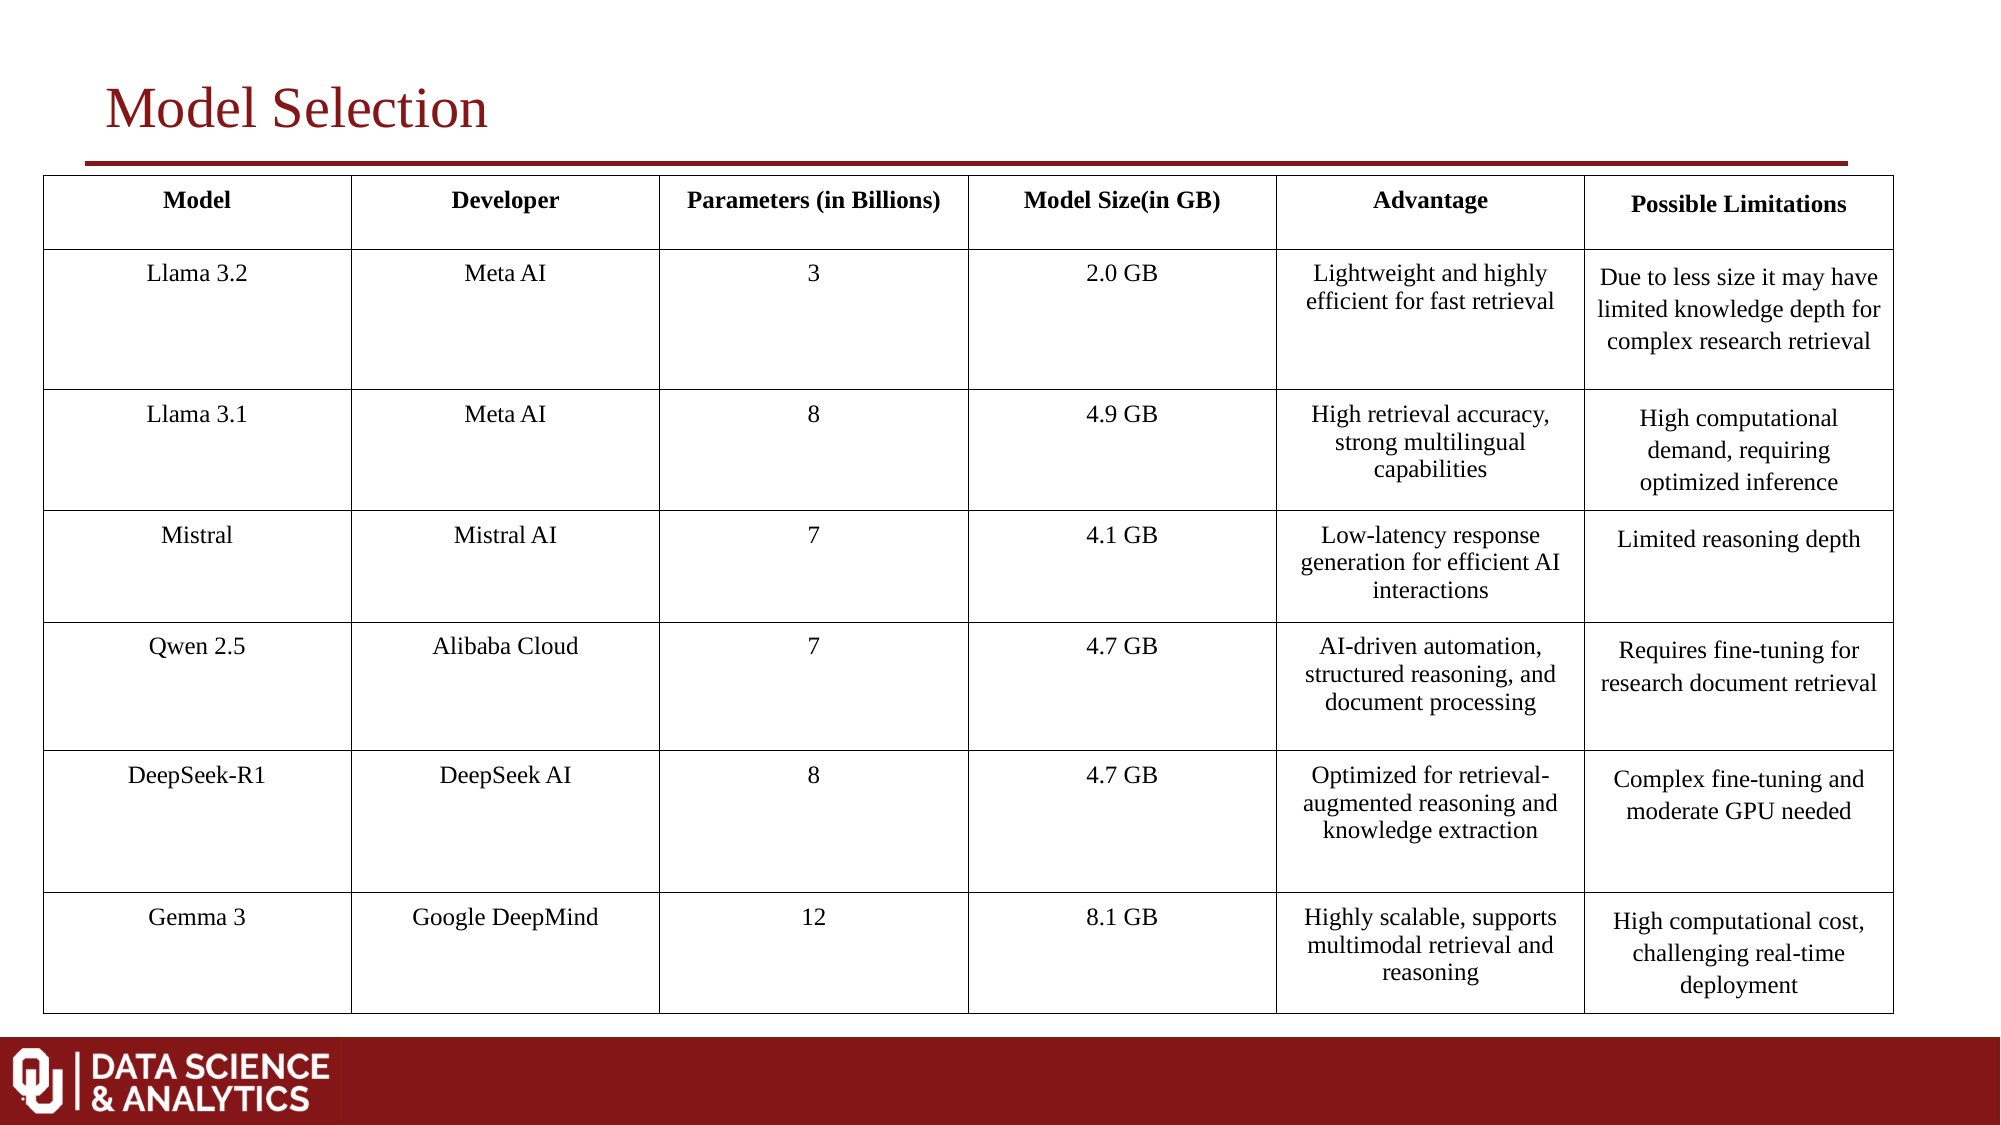

Model Selection
| Model | Developer | Parameters (in Billions) | Model Size(in GB) | Advantage | Possible Limitations |
| --- | --- | --- | --- | --- | --- |
| Llama 3.2 | Meta AI | 3 | 2.0 GB | Lightweight and highly efficient for fast retrieval | Due to less size it may have limited knowledge depth for complex research retrieval |
| Llama 3.1 | Meta AI | 8 | 4.9 GB | High retrieval accuracy, strong multilingual capabilities | High computational demand, requiring optimized inference |
| Mistral | Mistral AI | 7 | 4.1 GB | Low-latency response generation for efficient AI interactions | Limited reasoning depth |
| Qwen 2.5 | Alibaba Cloud | 7 | 4.7 GB | AI-driven automation, structured reasoning, and document processing | Requires fine-tuning for research document retrieval |
| DeepSeek-R1 | DeepSeek AI | 8 | 4.7 GB | Optimized for retrieval-augmented reasoning and knowledge extraction | Complex fine-tuning and moderate GPU needed |
| Gemma 3 | Google DeepMind | 12 | 8.1 GB | Highly scalable, supports multimodal retrieval and reasoning | High computational cost, challenging real-time deployment |